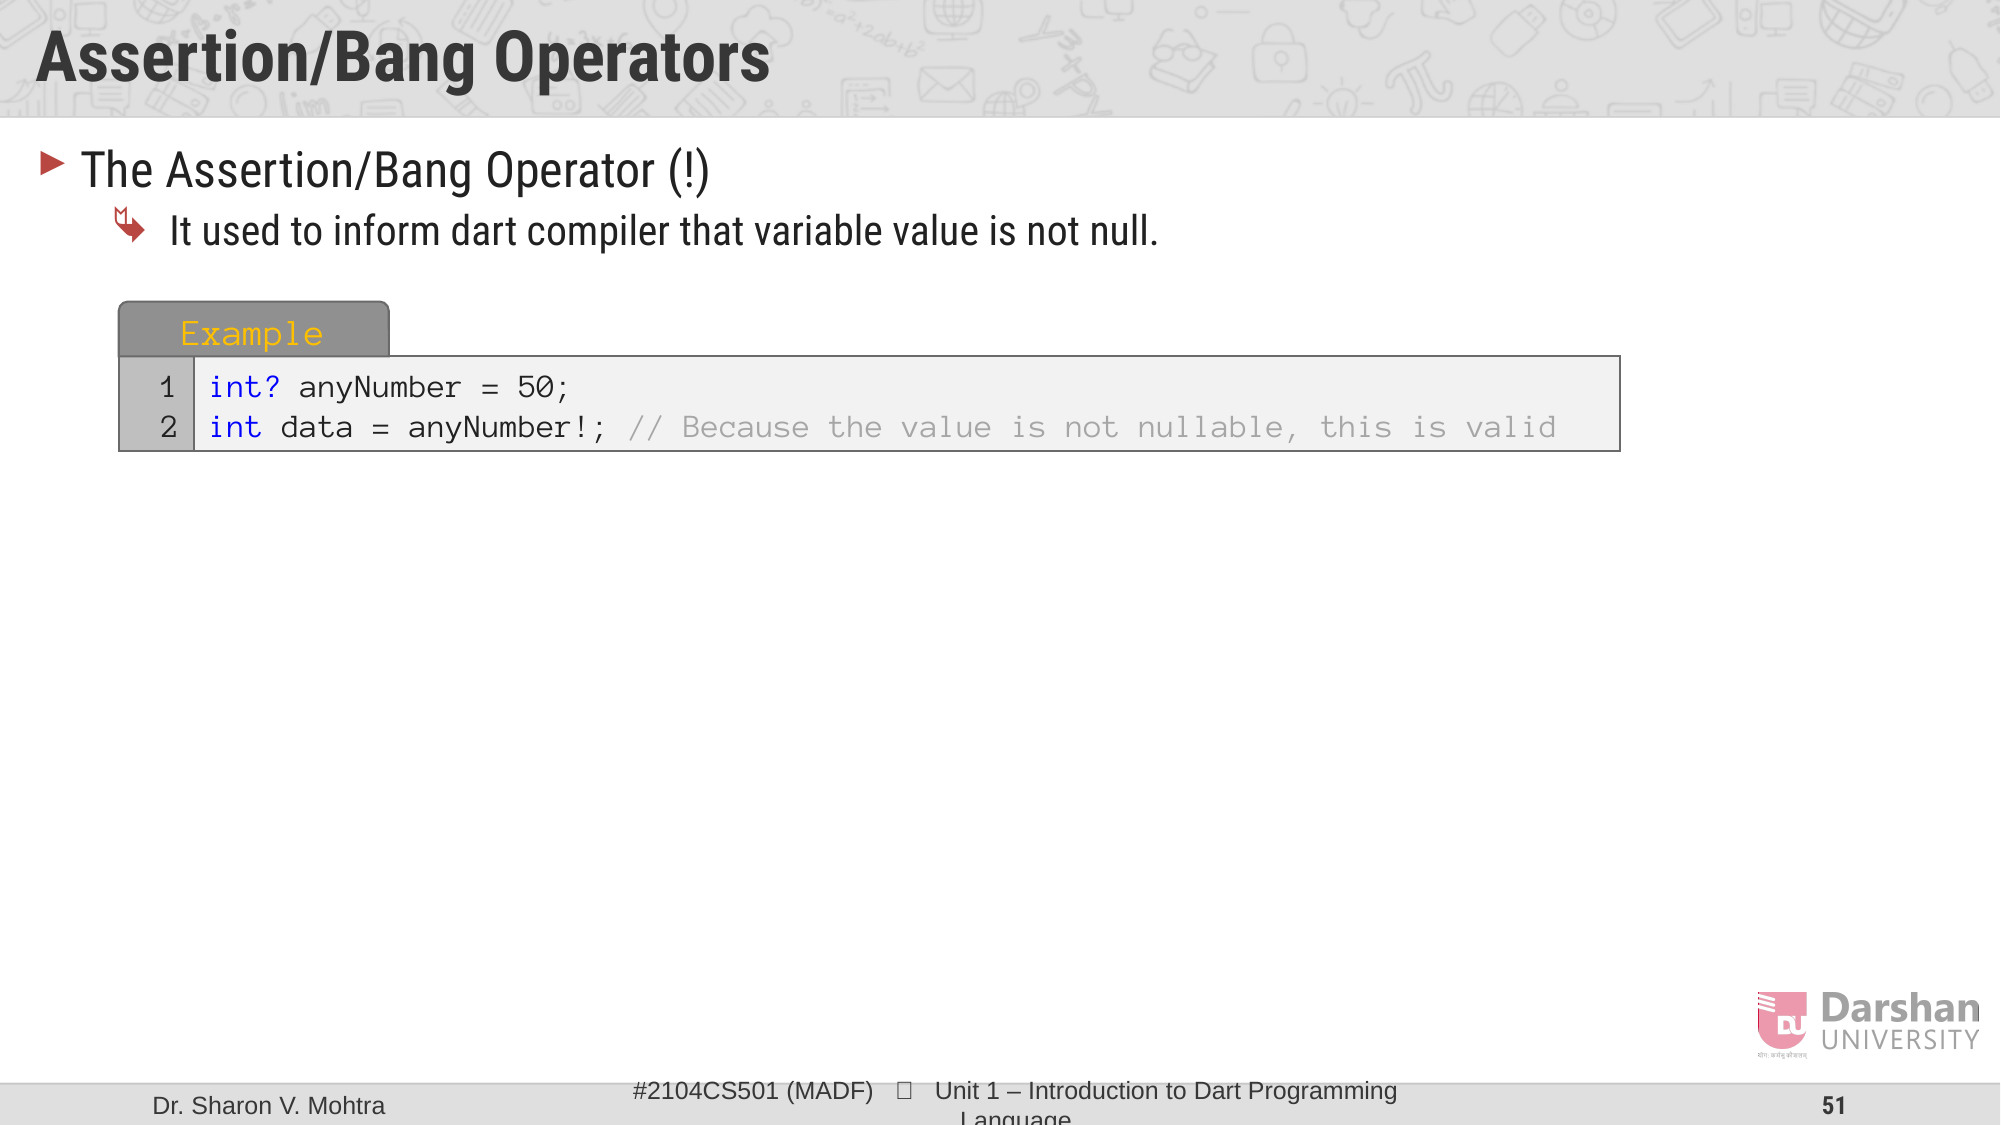

# Assertion/Bang Operators
The Assertion/Bang Operator (!)
It used to inform dart compiler that variable value is not null.
Example
1
2
int? anyNumber = 50;
int data = anyNumber!; // Because the value is not nullable, this is valid